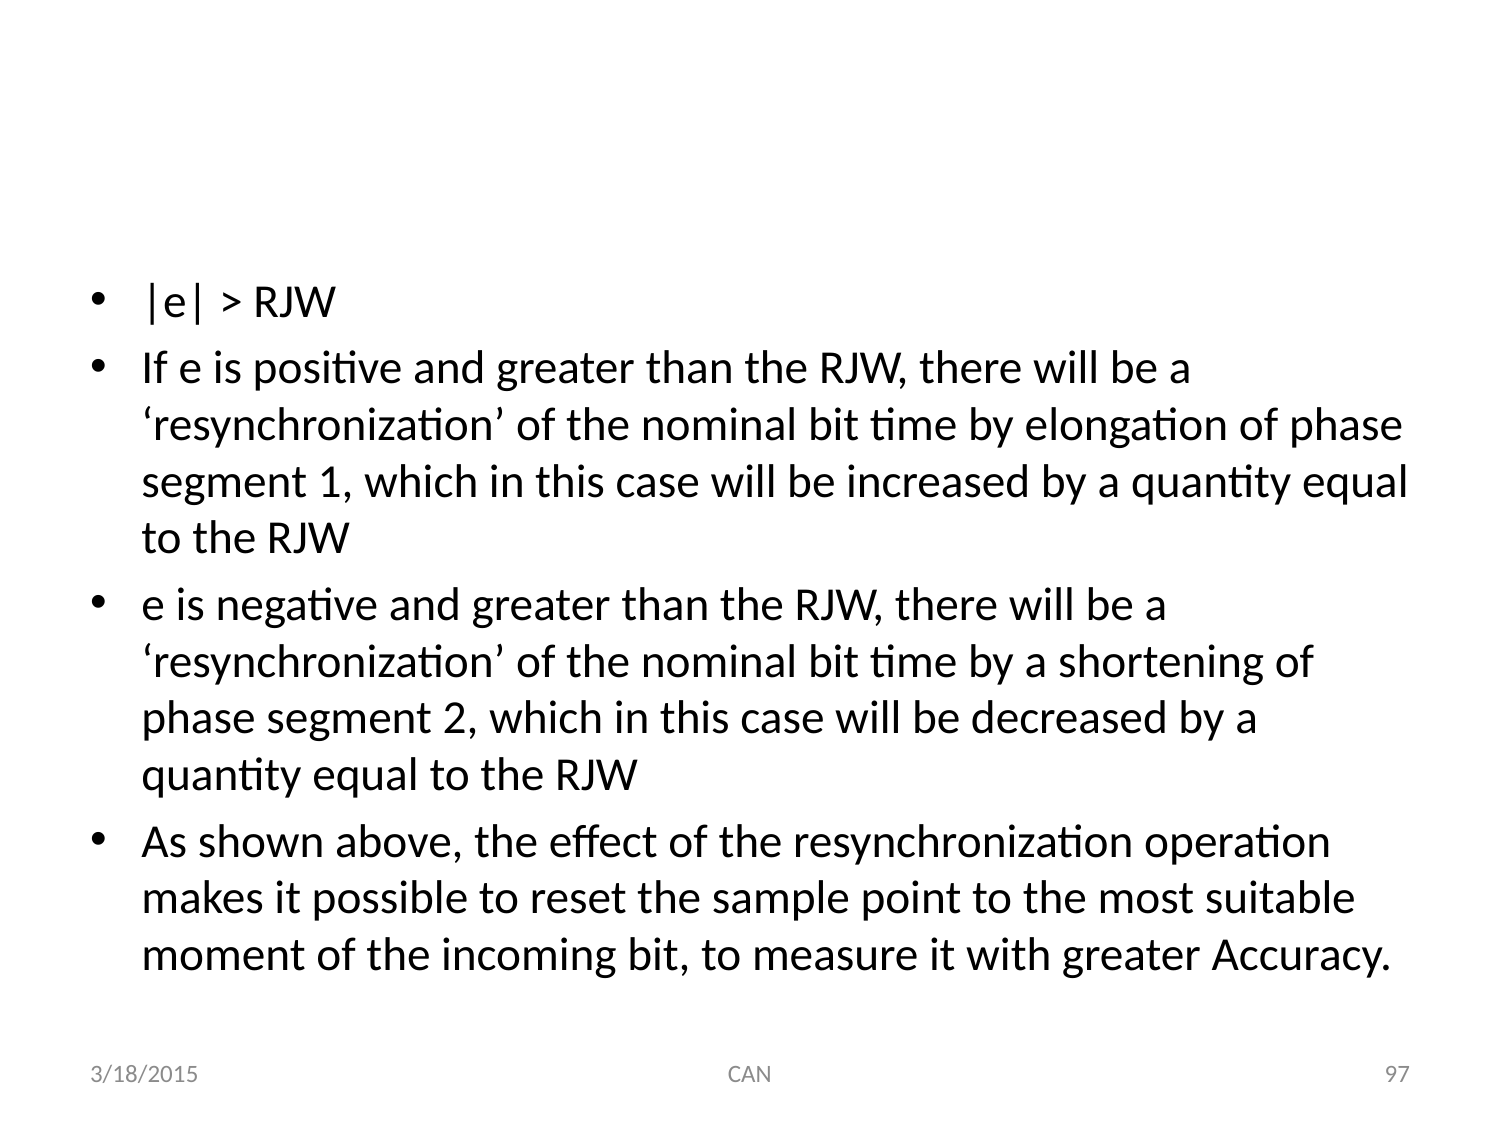

#
|e| > RJW
If e is positive and greater than the RJW, there will be a ‘resynchronization’ of the nominal bit time by elongation of phase segment 1, which in this case will be increased by a quantity equal to the RJW
e is negative and greater than the RJW, there will be a ‘resynchronization’ of the nominal bit time by a shortening of phase segment 2, which in this case will be decreased by a quantity equal to the RJW
As shown above, the effect of the resynchronization operation makes it possible to reset the sample point to the most suitable moment of the incoming bit, to measure it with greater Accuracy.
3/18/2015
CAN
97